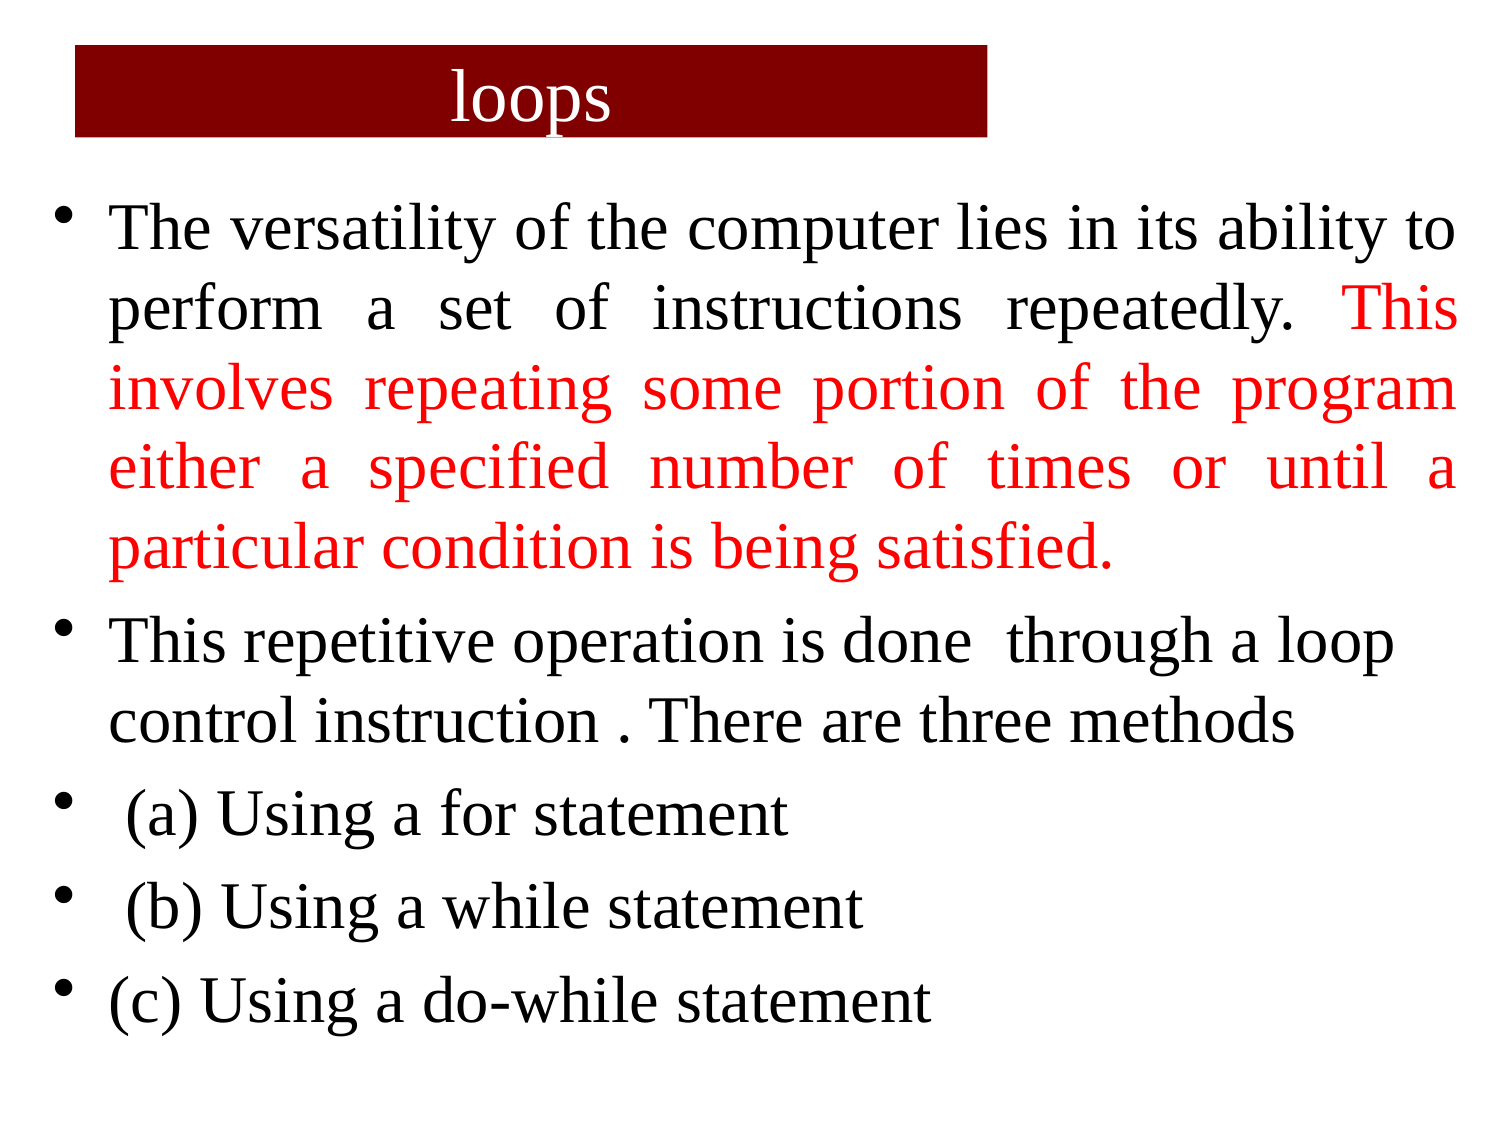

# loops
The versatility of the computer lies in its ability to perform a set of instructions repeatedly. This involves repeating some portion of the program either a specified number of times or until a particular condition is being satisfied.
This repetitive operation is done  through a loop control instruction . There are three methods
 (a) Using a for statement
 (b) Using a while statement
(c) Using a do-while statement